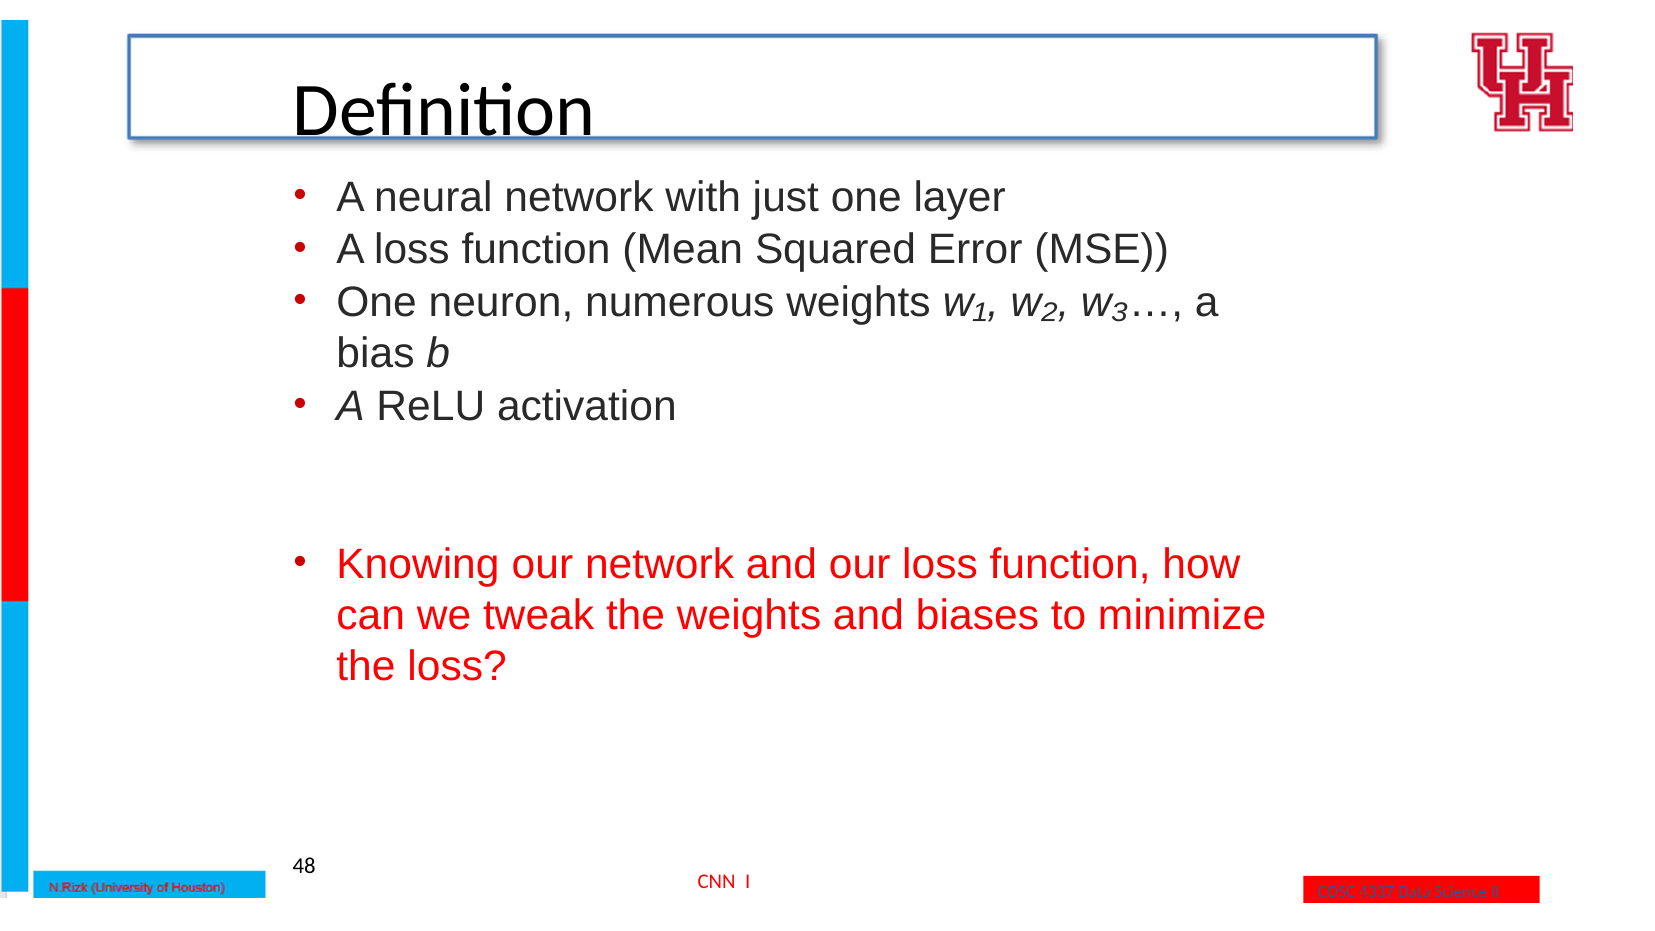

# Definition
A neural network with just one layer
A loss function (Mean Squared Error (MSE))
One neuron, numerous weights w₁, w₂, w₃…, a bias b
A ReLU activation

Knowing our network and our loss function, how can we tweak the weights and biases to minimize the loss?
48